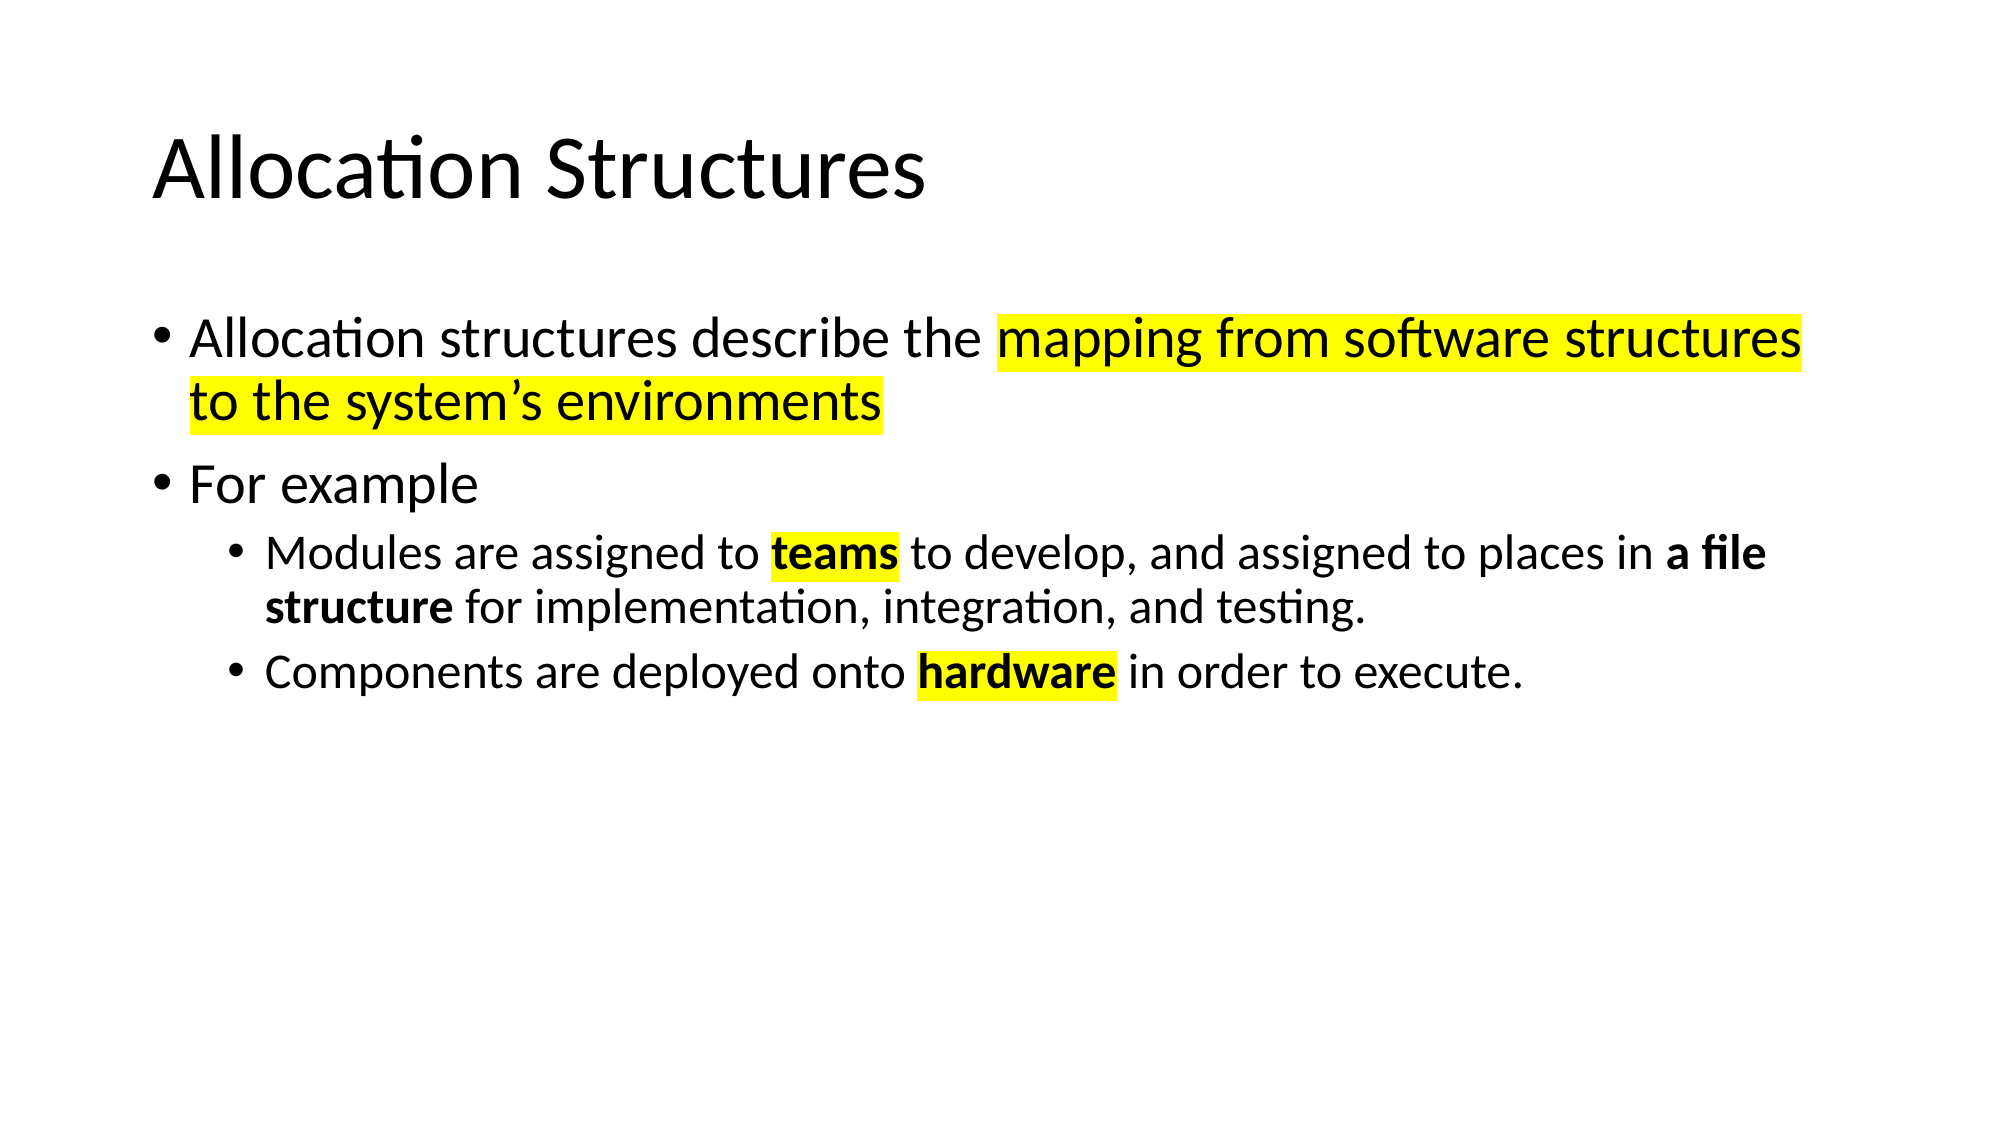

# Allocation Structures
Allocation structures describe the mapping from software structures to the system’s environments
For example
Modules are assigned to teams to develop, and assigned to places in a file structure for implementation, integration, and testing.
Components are deployed onto hardware in order to execute.